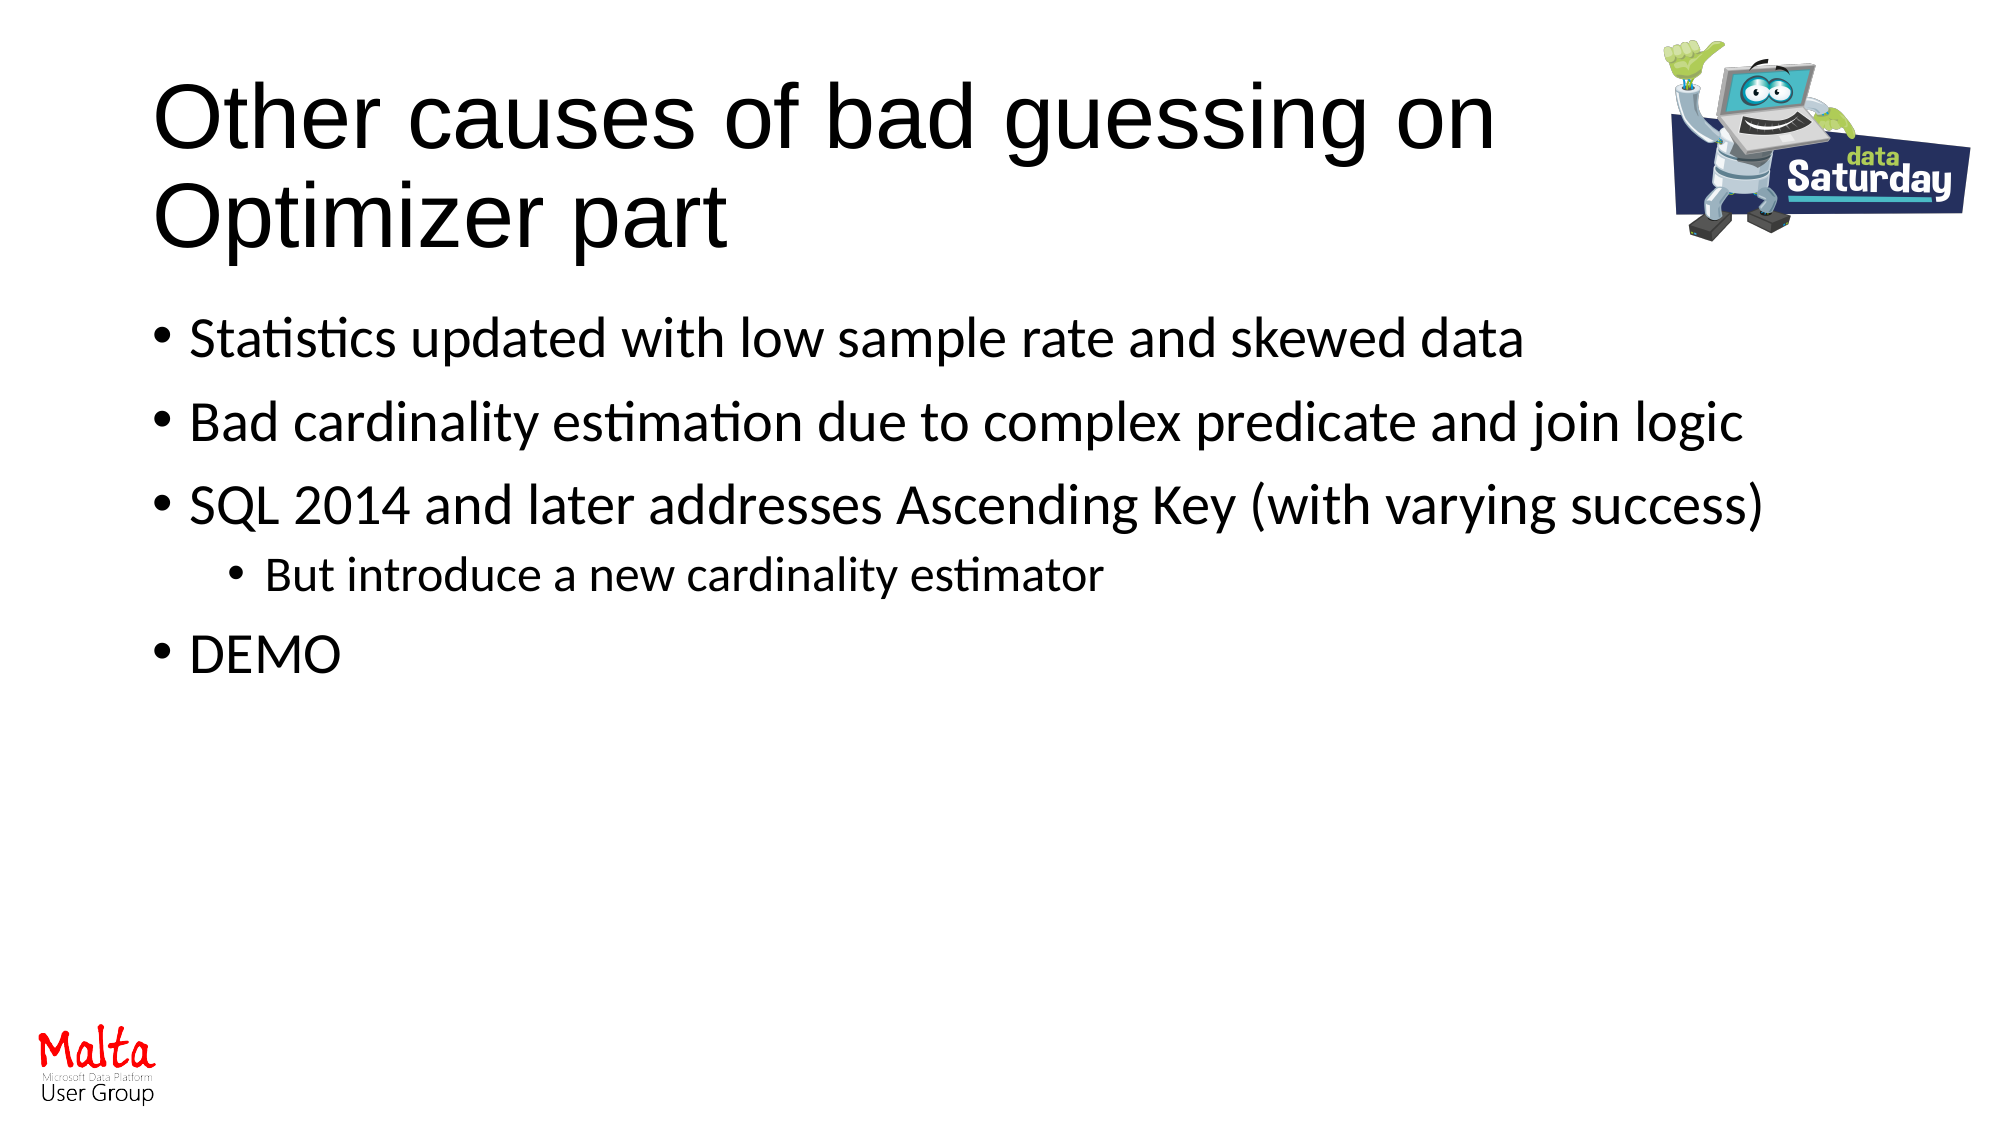

# Other causes of bad guessing on Optimizer part
Statistics updated with low sample rate and skewed data
Bad cardinality estimation due to complex predicate and join logic
SQL 2014 and later addresses Ascending Key (with varying success)
But introduce a new cardinality estimator
DEMO